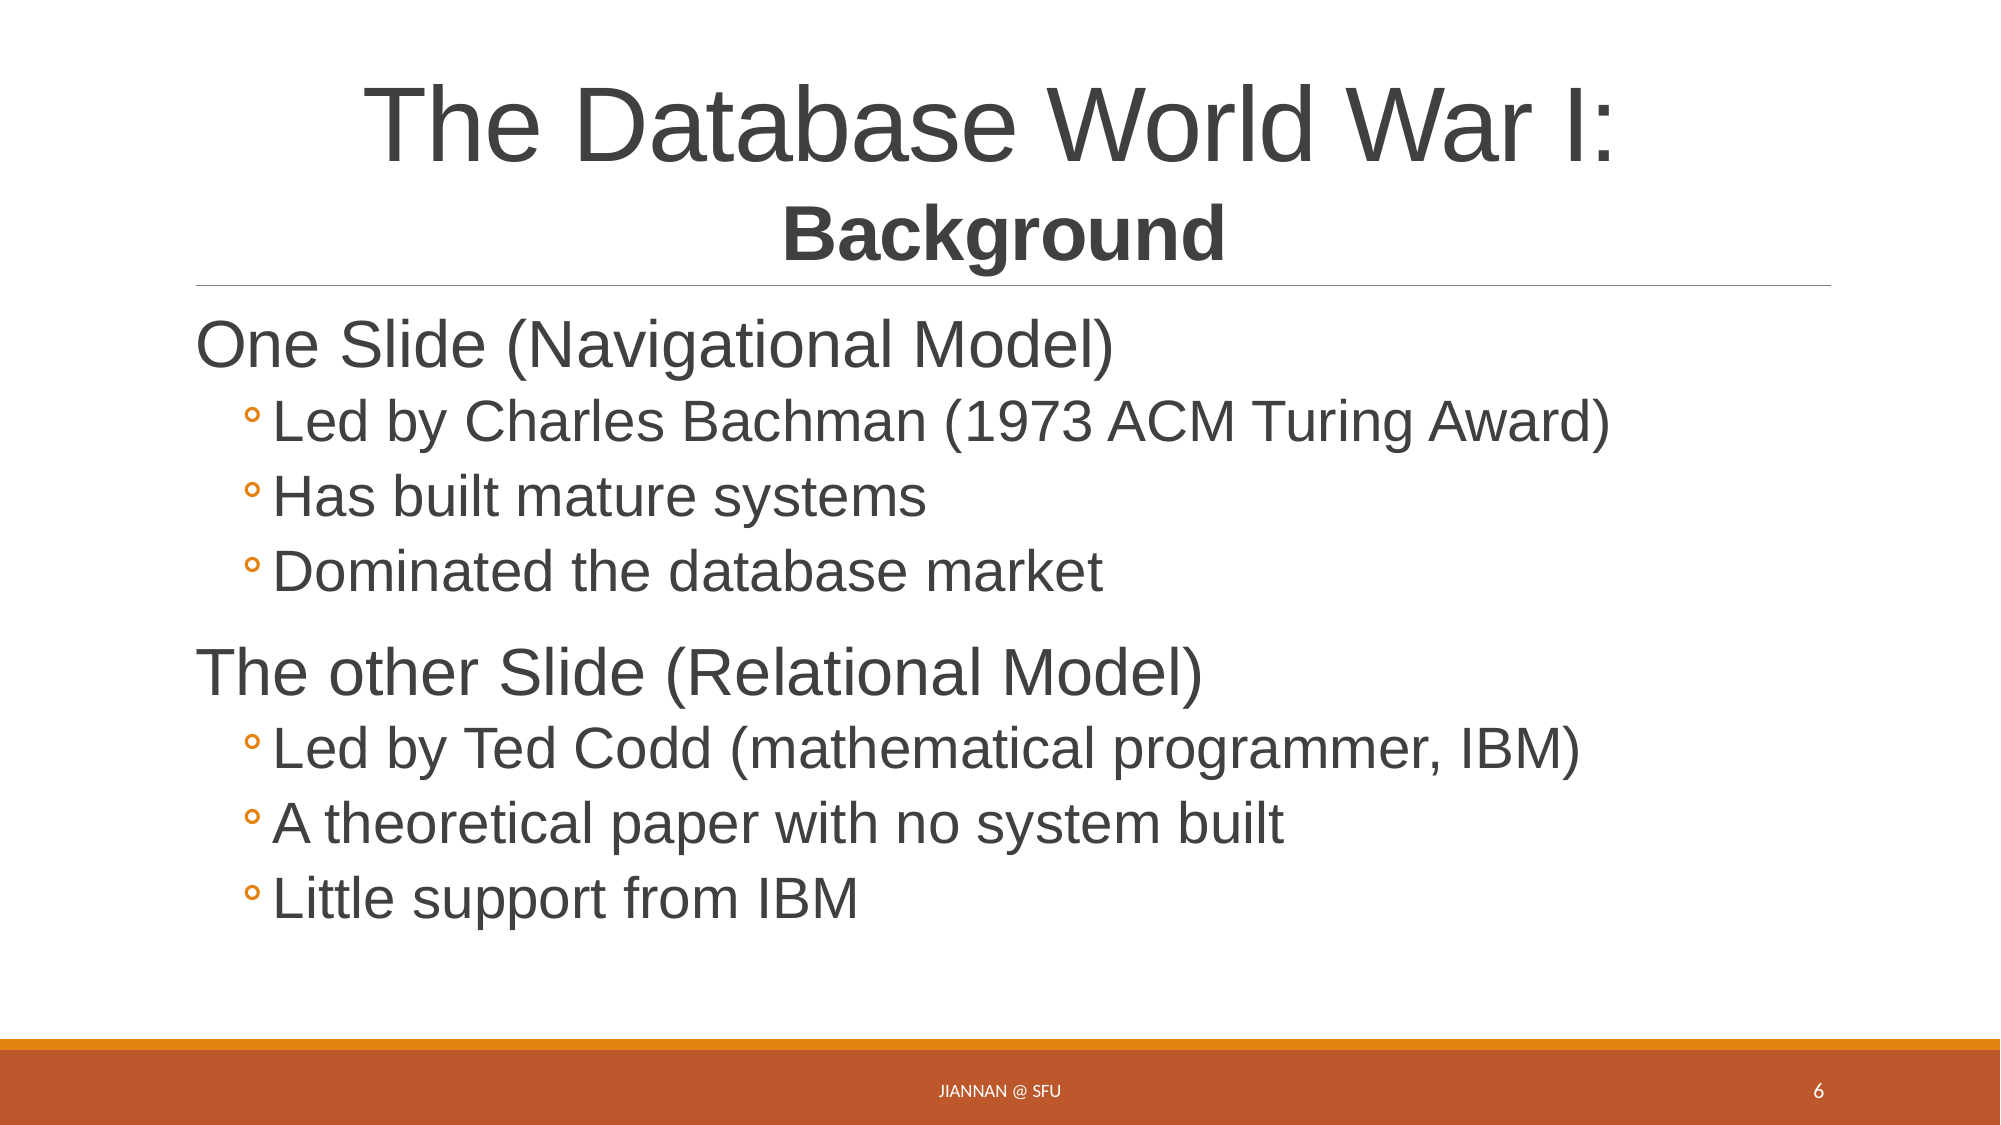

# The Database World War I: Background
One Slide (Navigational Model)
Led by Charles Bachman (1973 ACM Turing Award)
Has built mature systems
Dominated the database market
The other Slide (Relational Model)
Led by Ted Codd (mathematical programmer, IBM)
A theoretical paper with no system built
Little support from IBM

Jiannan @ SFU
6